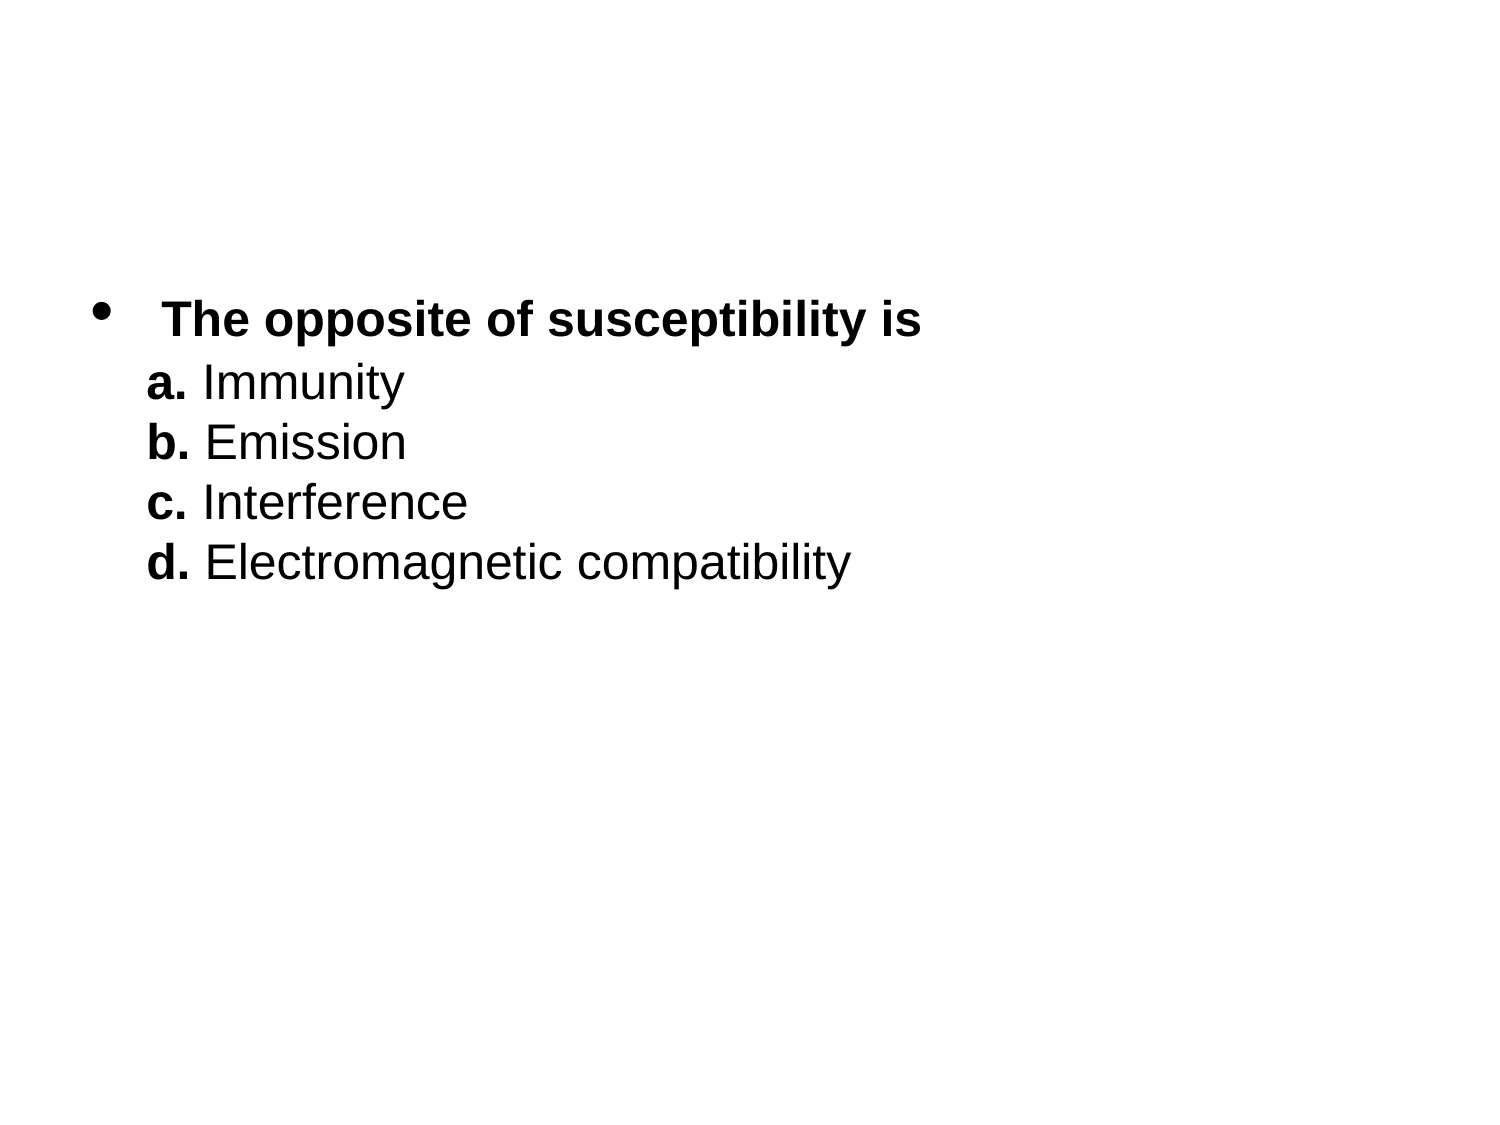

#
 The opposite of susceptibility is
a. Immunity
b. Emission
c. Interference
d. Electromagnetic compatibility